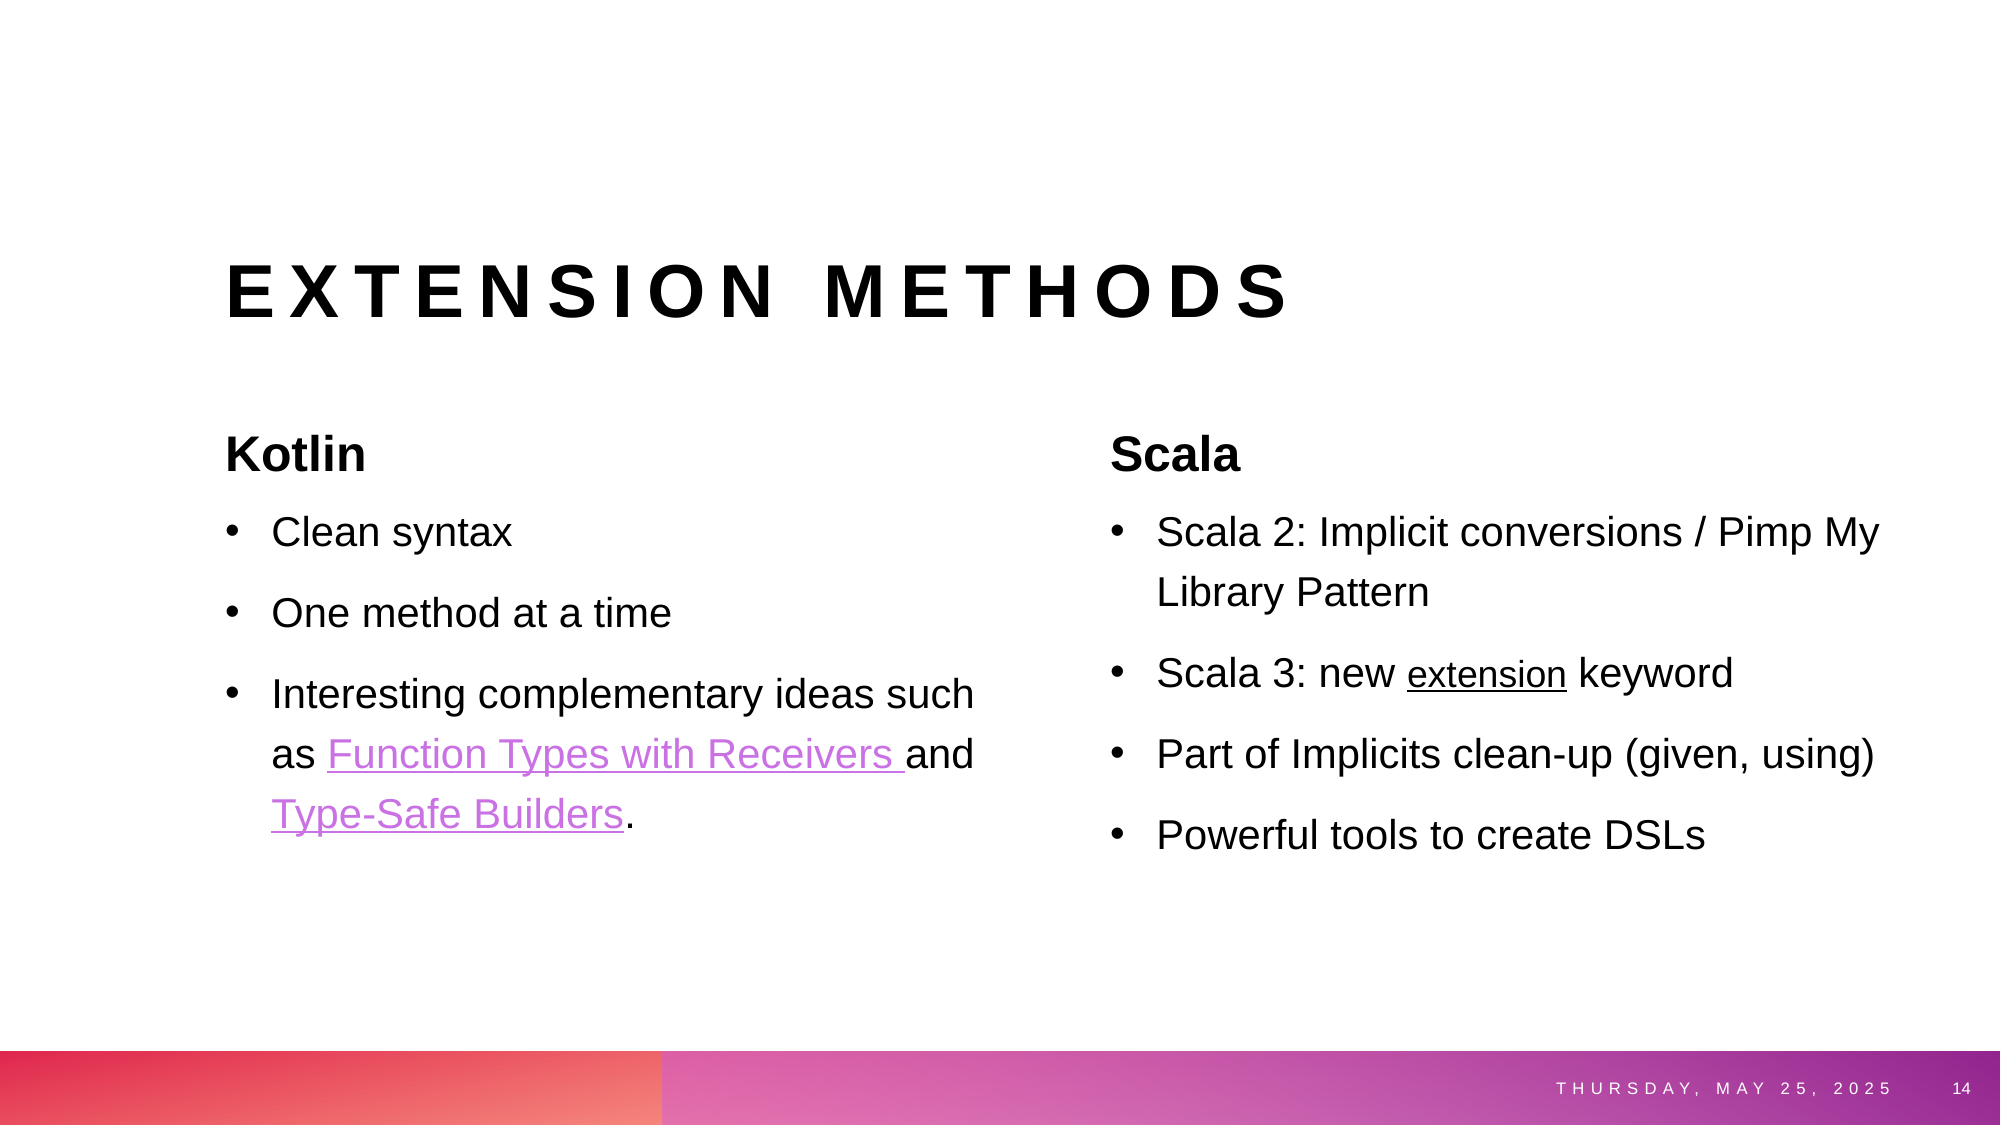

# Extension Methods
Kotlin
Scala
Scala 2: Implicit conversions / Pimp My Library Pattern
Scala 3: new extension keyword
Part of Implicits clean-up (given, using)
Powerful tools to create DSLs
Clean syntax
One method at a time
Interesting complementary ideas such as Function Types with Receivers and Type-Safe Builders.
Thursday, May 25, 2025
14